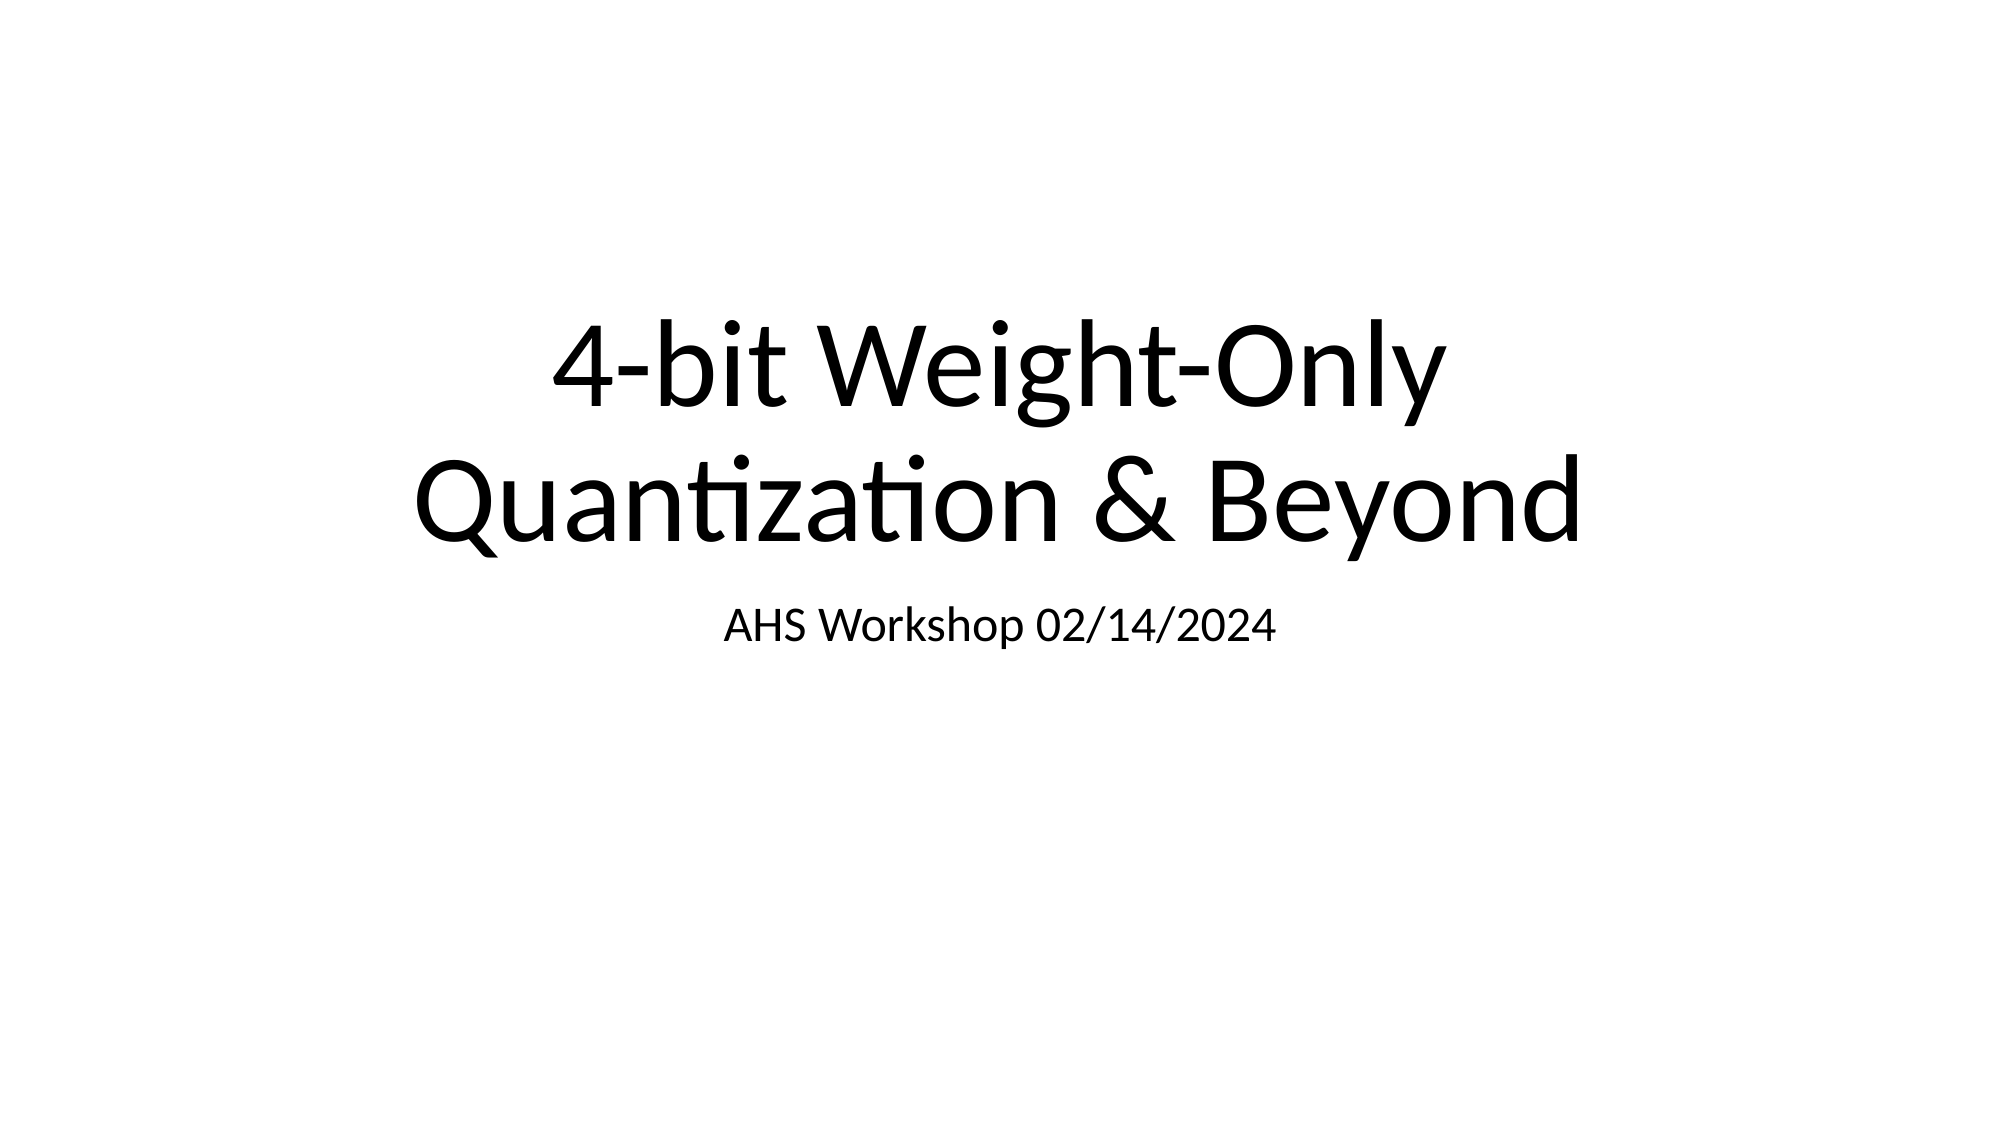

# 4-bit Weight-Only Quantization & Beyond
AHS Workshop 02/14/2024